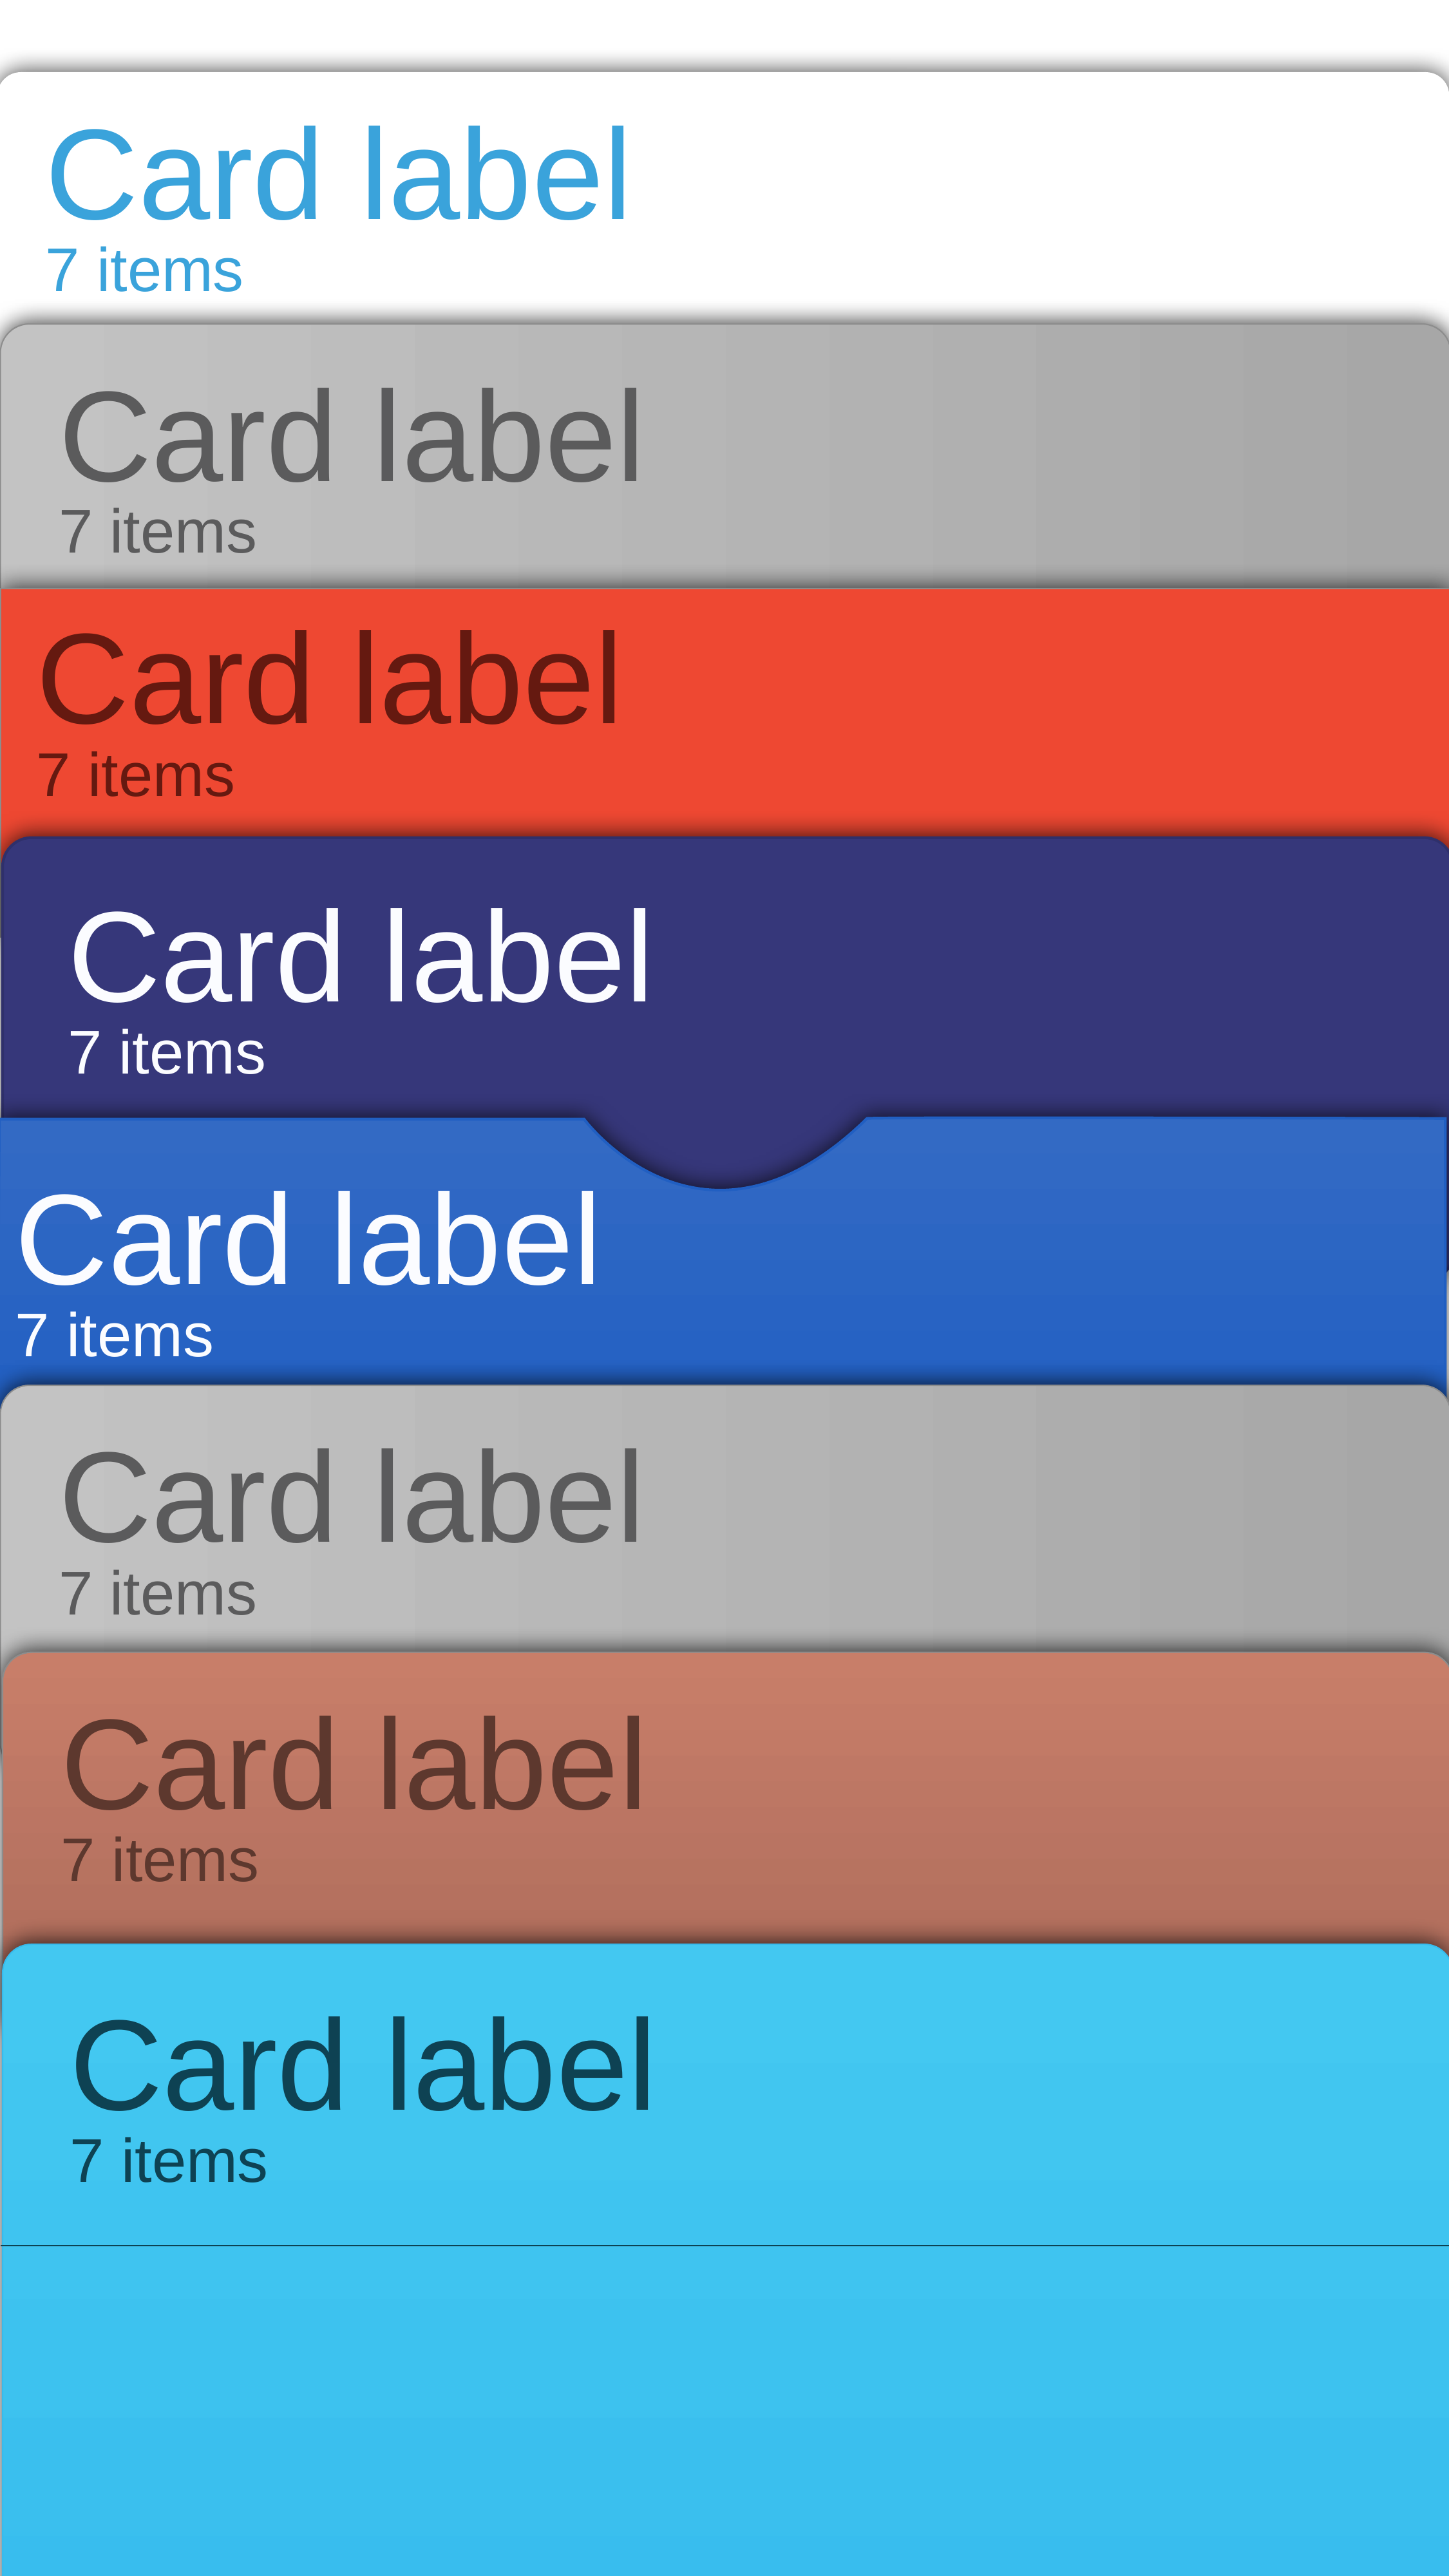

Card label
7 items
Card label
7 items
Card label
7 items
Card label
7 items
Card label
7 items
Card label
7 items
Card label
7 items
Card label
7 items